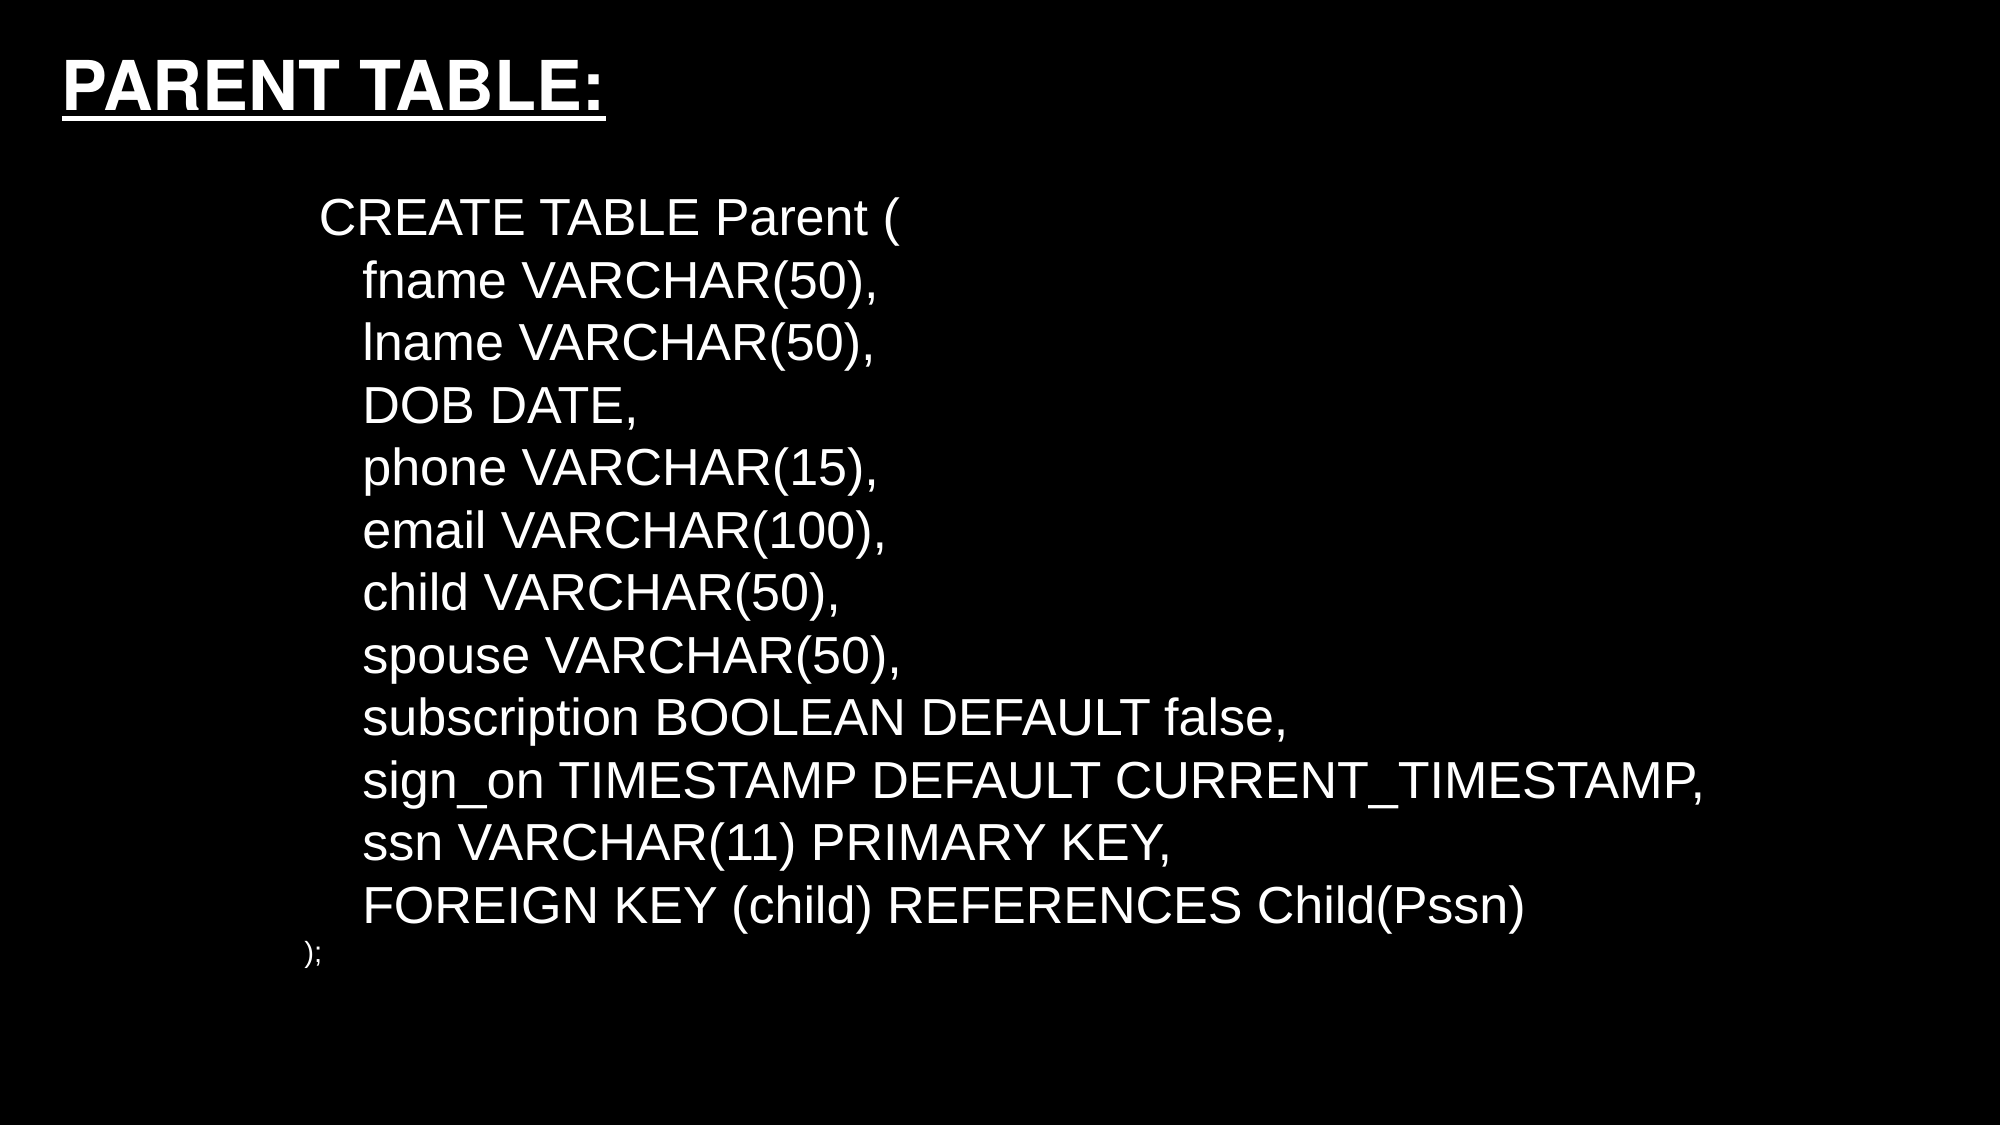

PARENT TABLE:
 CREATE TABLE Parent (
    fname VARCHAR(50),
    lname VARCHAR(50),
    DOB DATE,
    phone VARCHAR(15),
    email VARCHAR(100),
    child VARCHAR(50),
    spouse VARCHAR(50),
    subscription BOOLEAN DEFAULT false,
    sign_on TIMESTAMP DEFAULT CURRENT_TIMESTAMP,
    ssn VARCHAR(11) PRIMARY KEY,
    FOREIGN KEY (child) REFERENCES Child(Pssn)
);